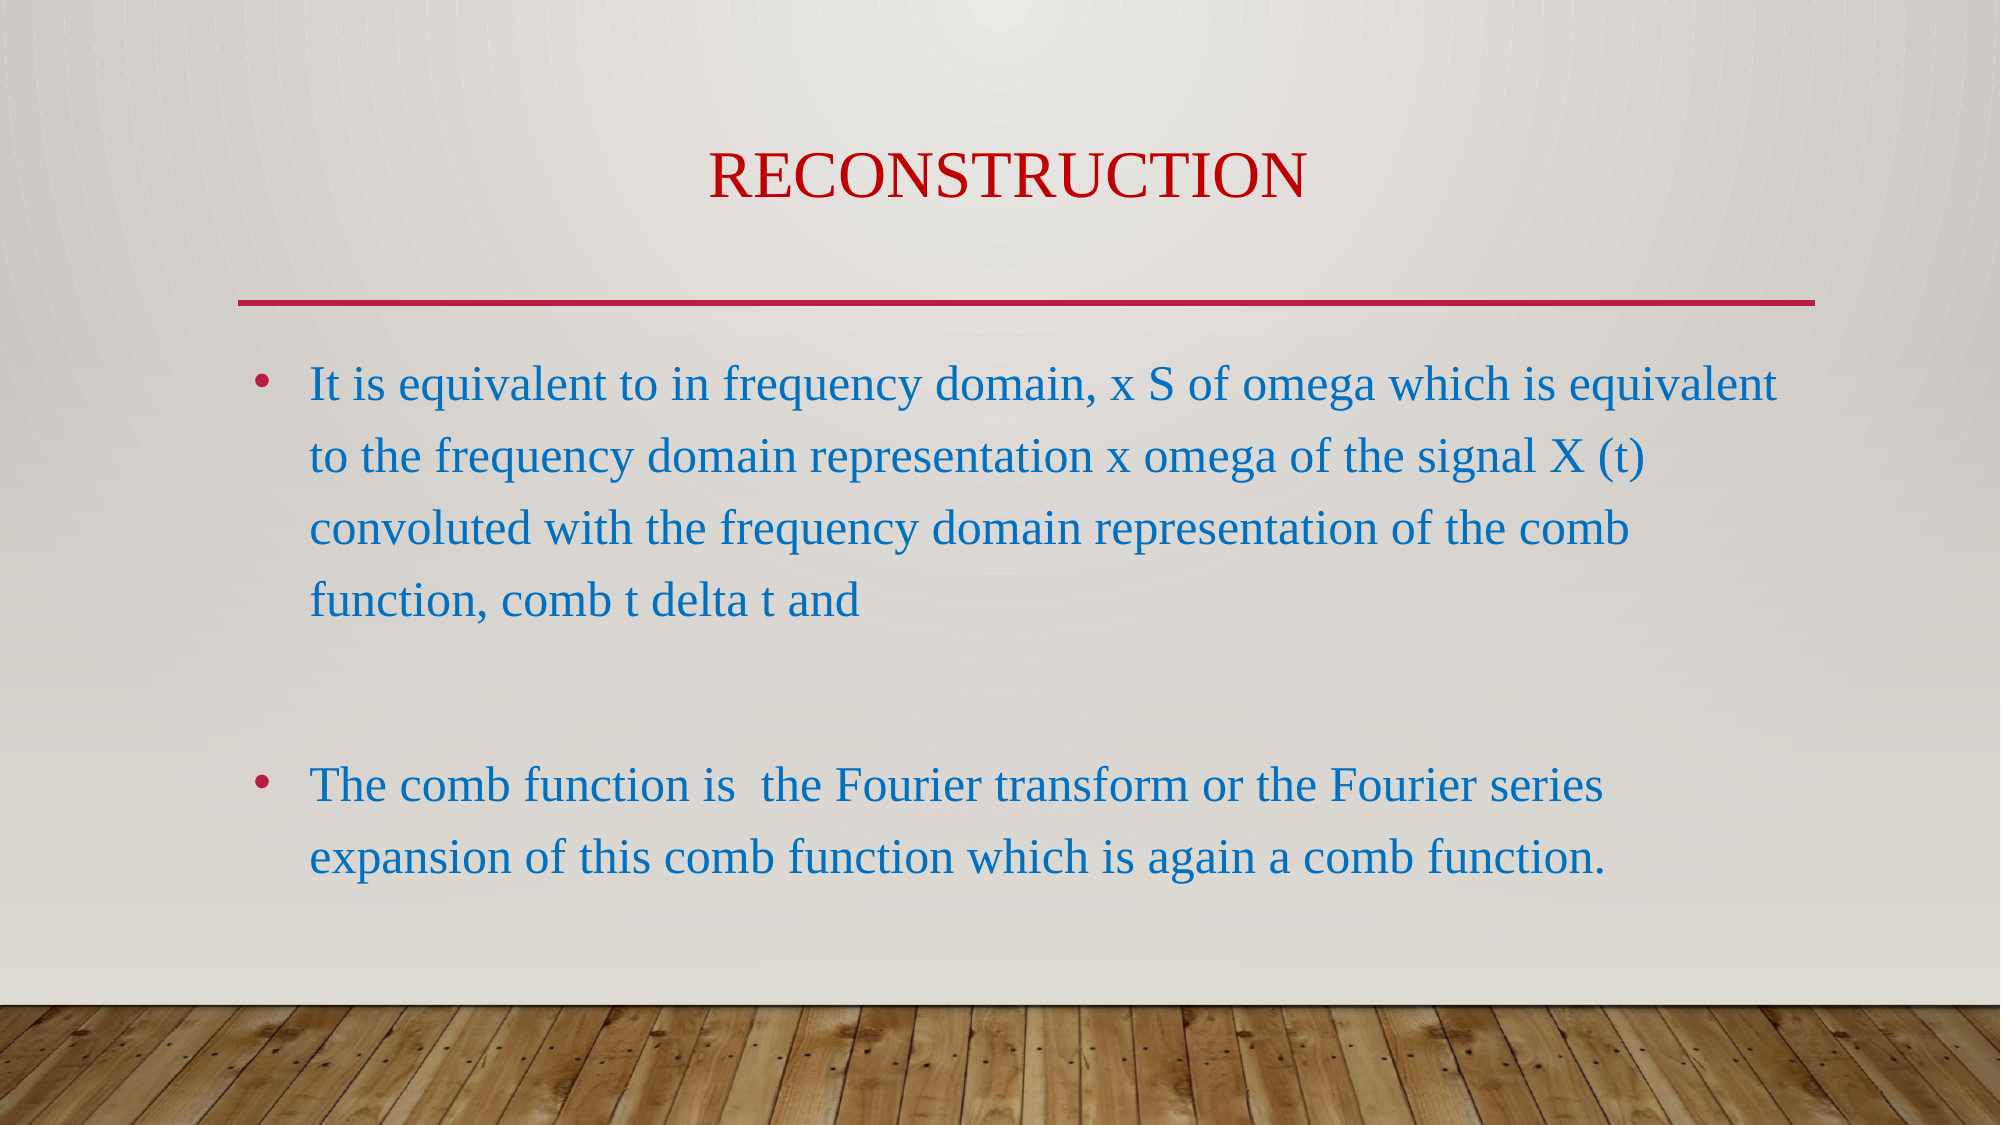

# Reconstruction
It is equivalent to in frequency domain, x S of omega which is equivalent to the frequency domain representation x omega of the signal X (t) convoluted with the frequency domain representation of the comb function, comb t delta t and

The comb function is  the Fourier transform or the Fourier series expansion of this comb function which is again a comb function.